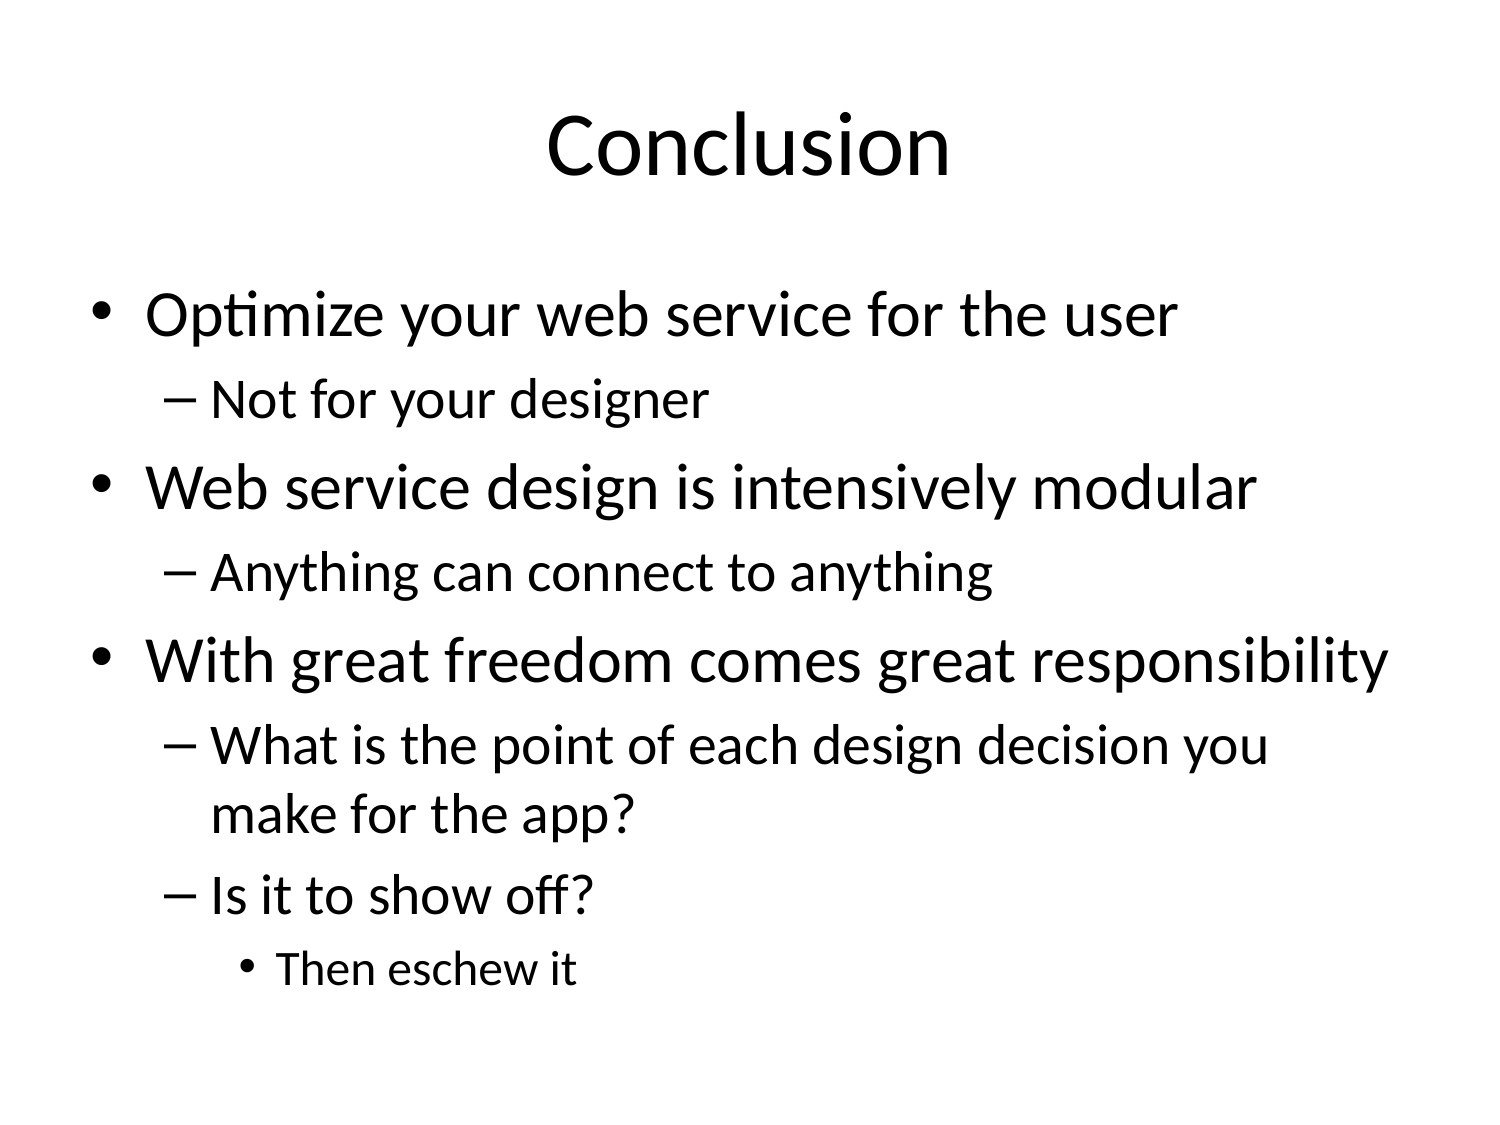

# Conclusion
Optimize your web service for the user
Not for your designer
Web service design is intensively modular
Anything can connect to anything
With great freedom comes great responsibility
What is the point of each design decision you make for the app?
Is it to show off?
Then eschew it